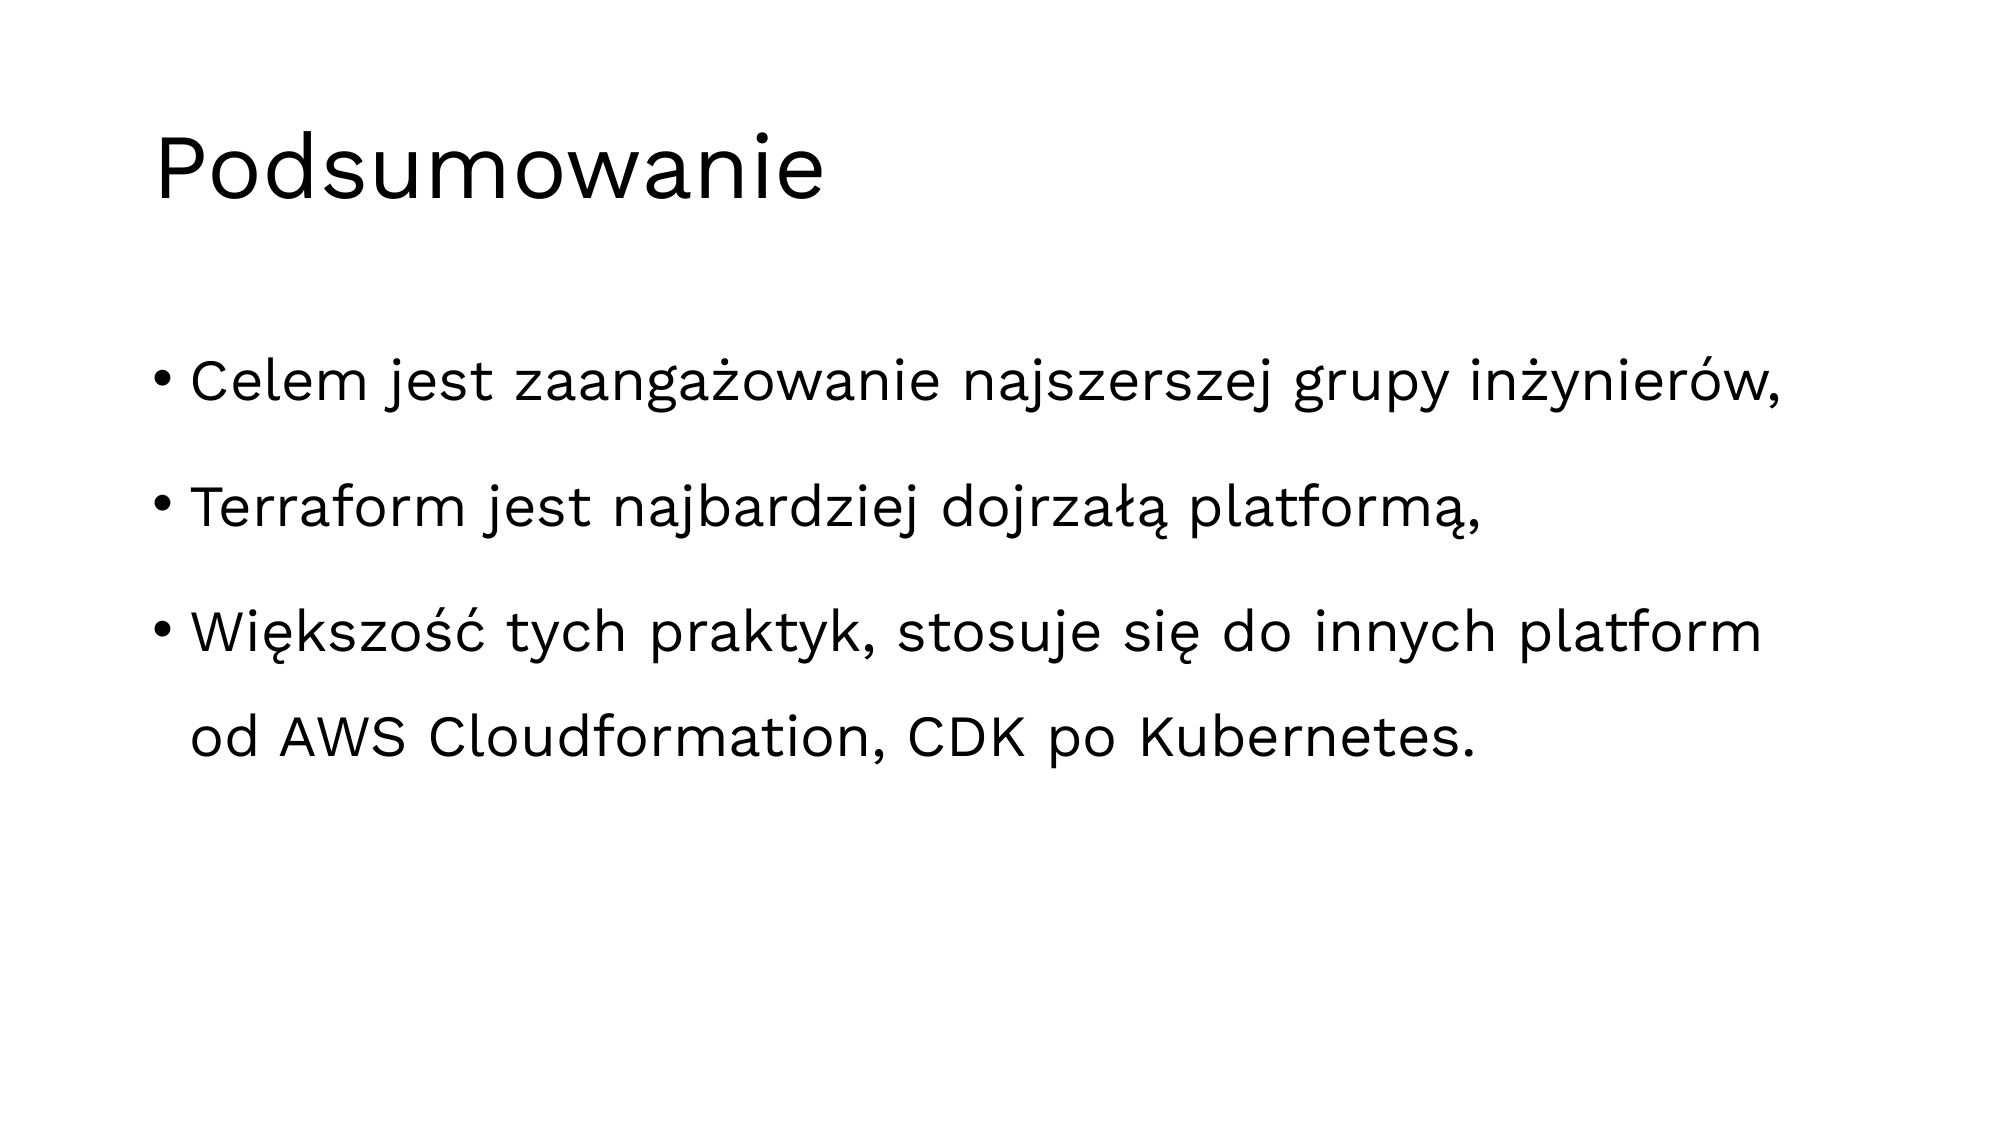

# Podsumowanie
Celem jest zaangażowanie najszerszej grupy inżynierów,
Terraform jest najbardziej dojrzałą platformą,
Większość tych praktyk, stosuje się do innych platform od AWS Cloudformation, CDK po Kubernetes.